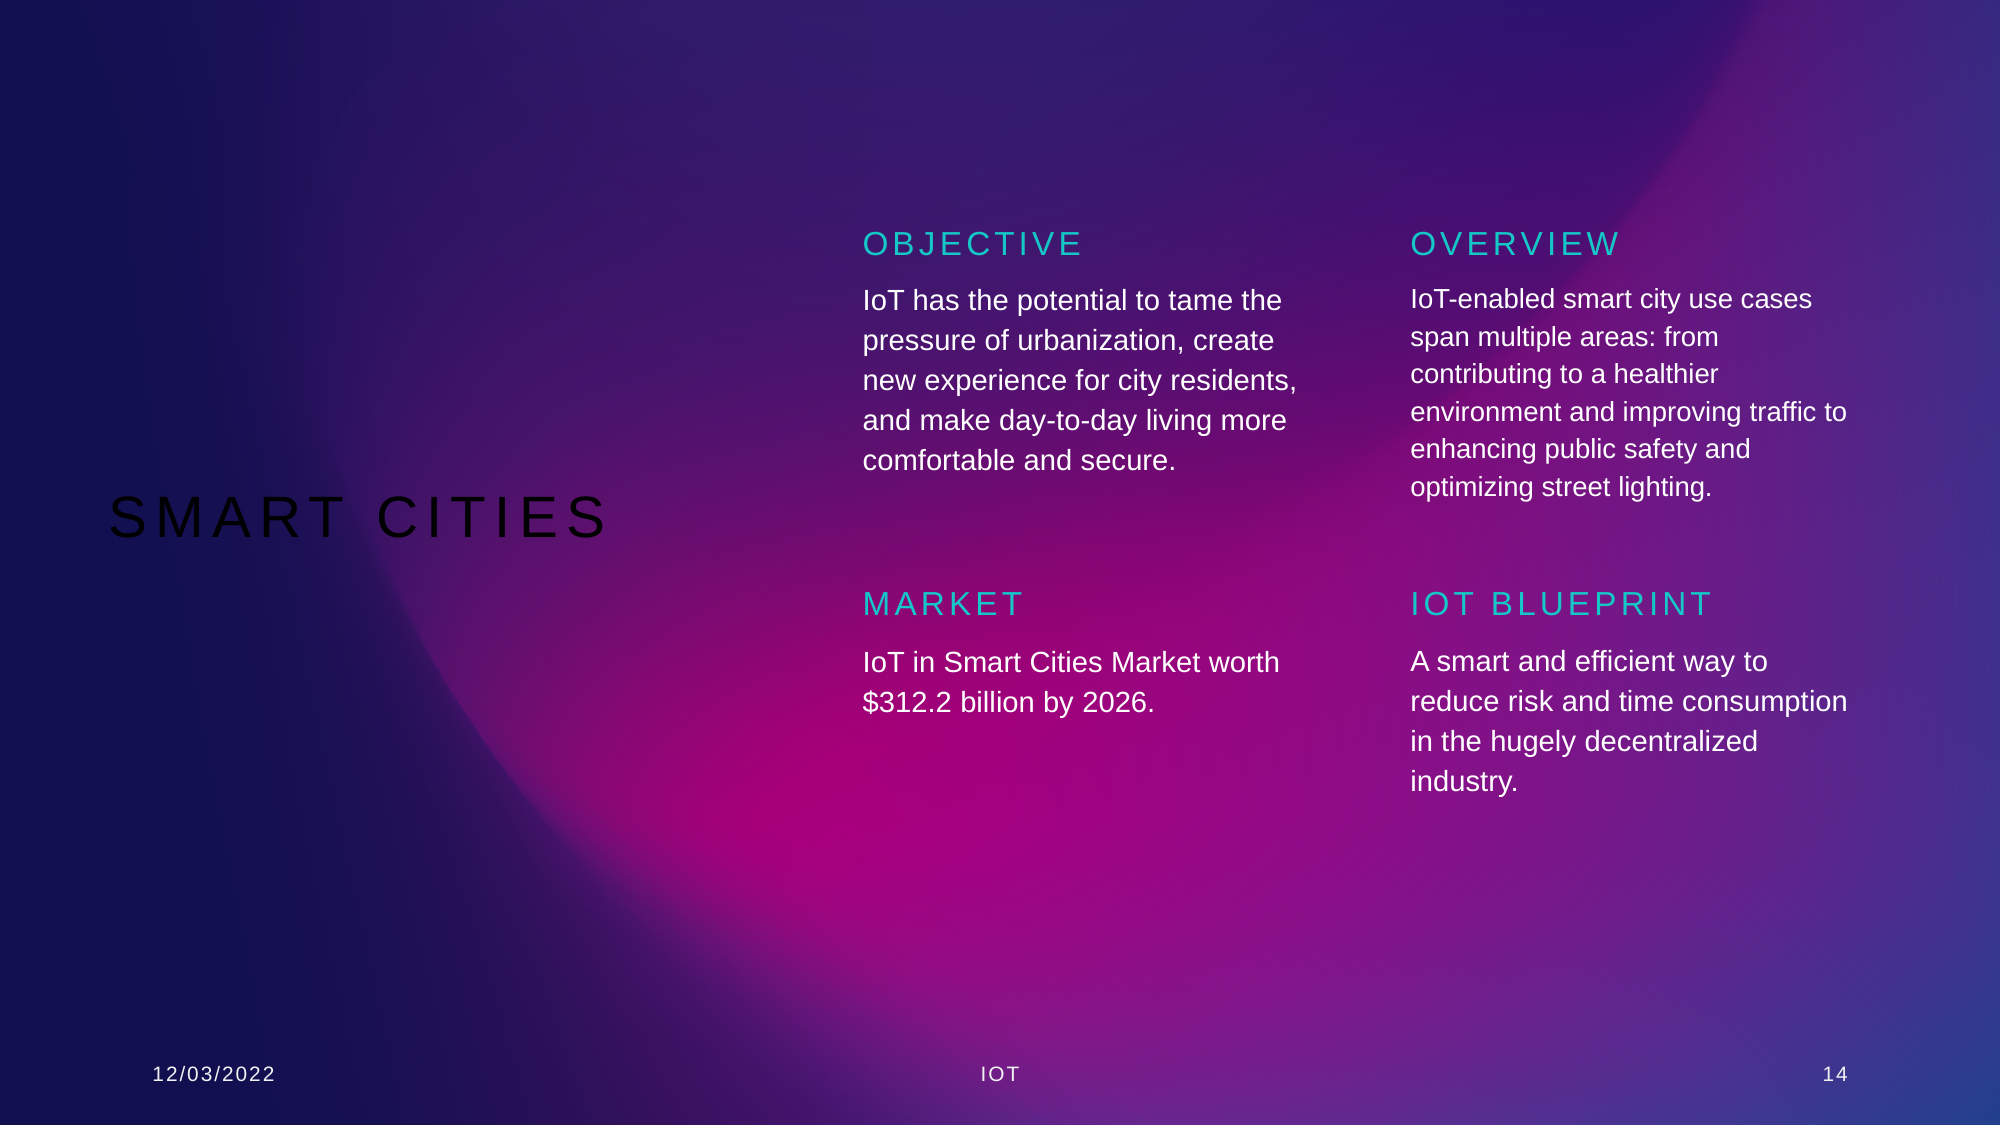

Objective
Overview
IoT has the potential to tame the pressure of urbanization, create new experience for city residents, and make day-to-day living more comfortable and secure.
IoT-enabled smart city use cases span multiple areas: from contributing to a healthier environment and improving traffic to enhancing public safety and optimizing street lighting.
# Smart Cities
Market
IoT Blueprint
A smart and efficient way to reduce risk and time consumption in the hugely decentralized industry.
IoT in Smart Cities Market worth $312.2 billion by 2026.
12/03/2022
IoT
14